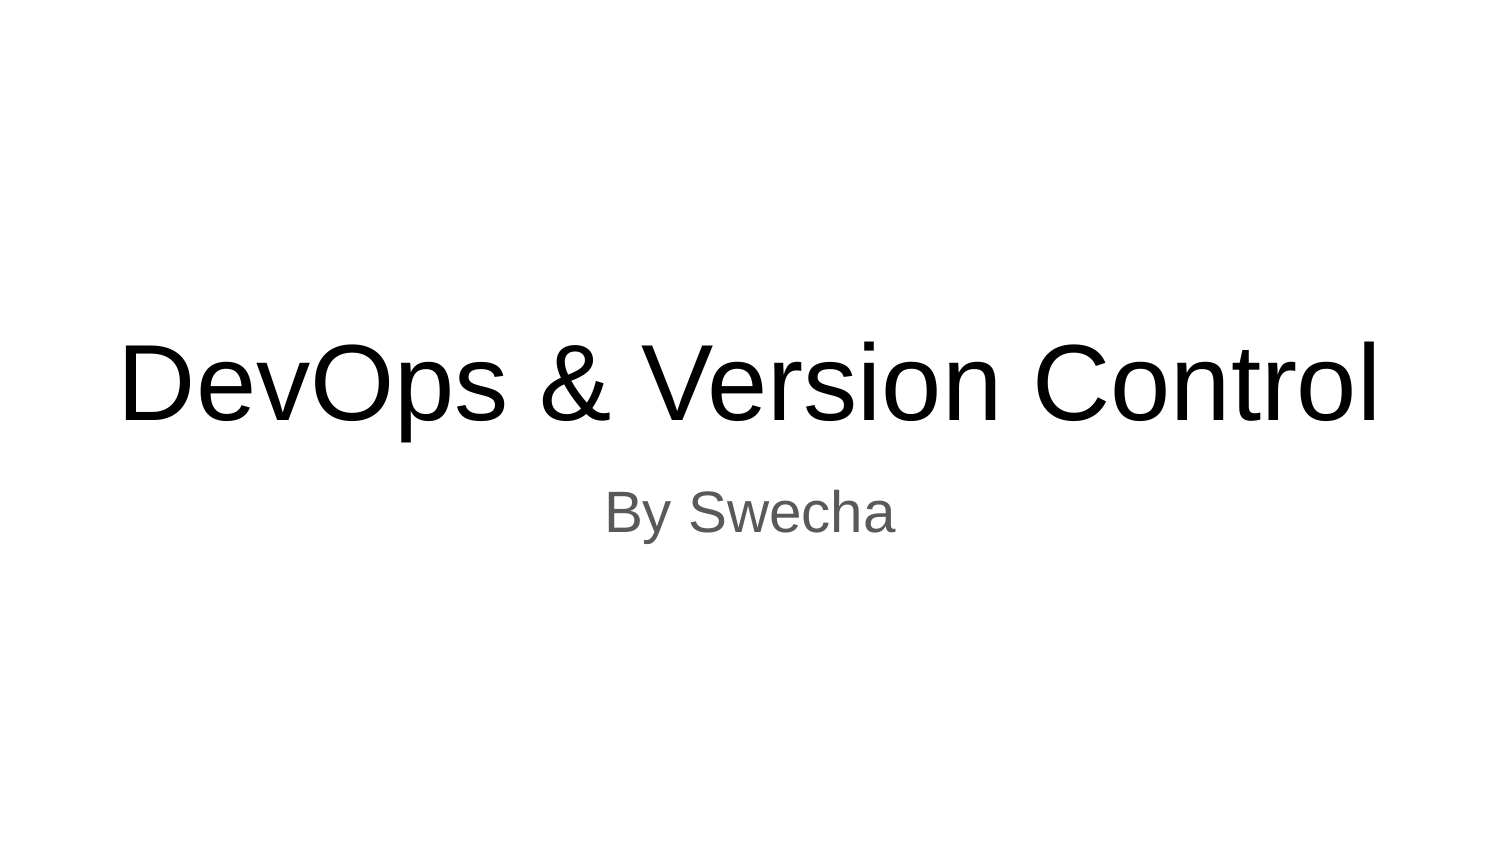

# DevOps & Version Control
By Swecha